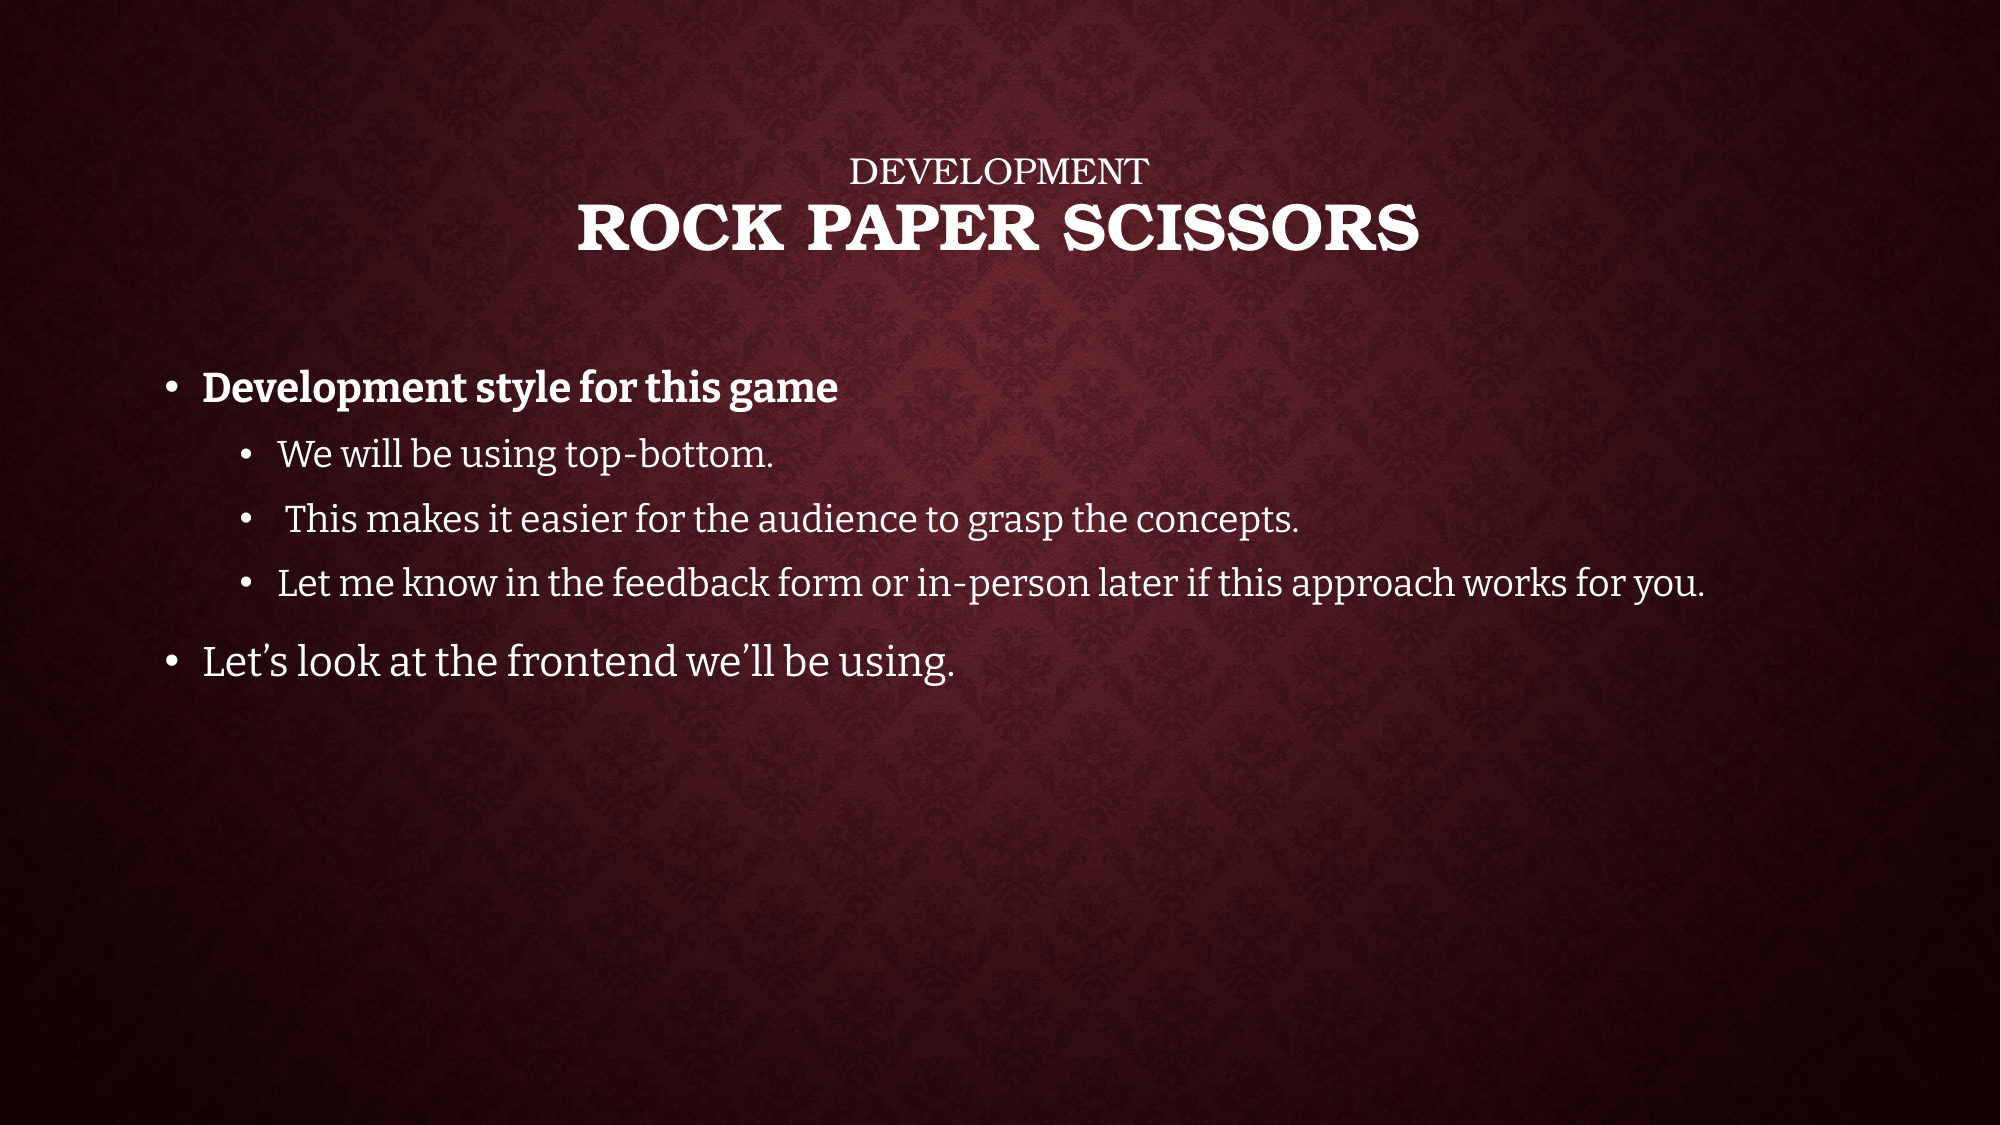

# development rock paper scissors
Development style for this game
We will be using top-bottom.
 This makes it easier for the audience to grasp the concepts.
Let me know in the feedback form or in-person later if this approach works for you.
Let’s look at the frontend we’ll be using.